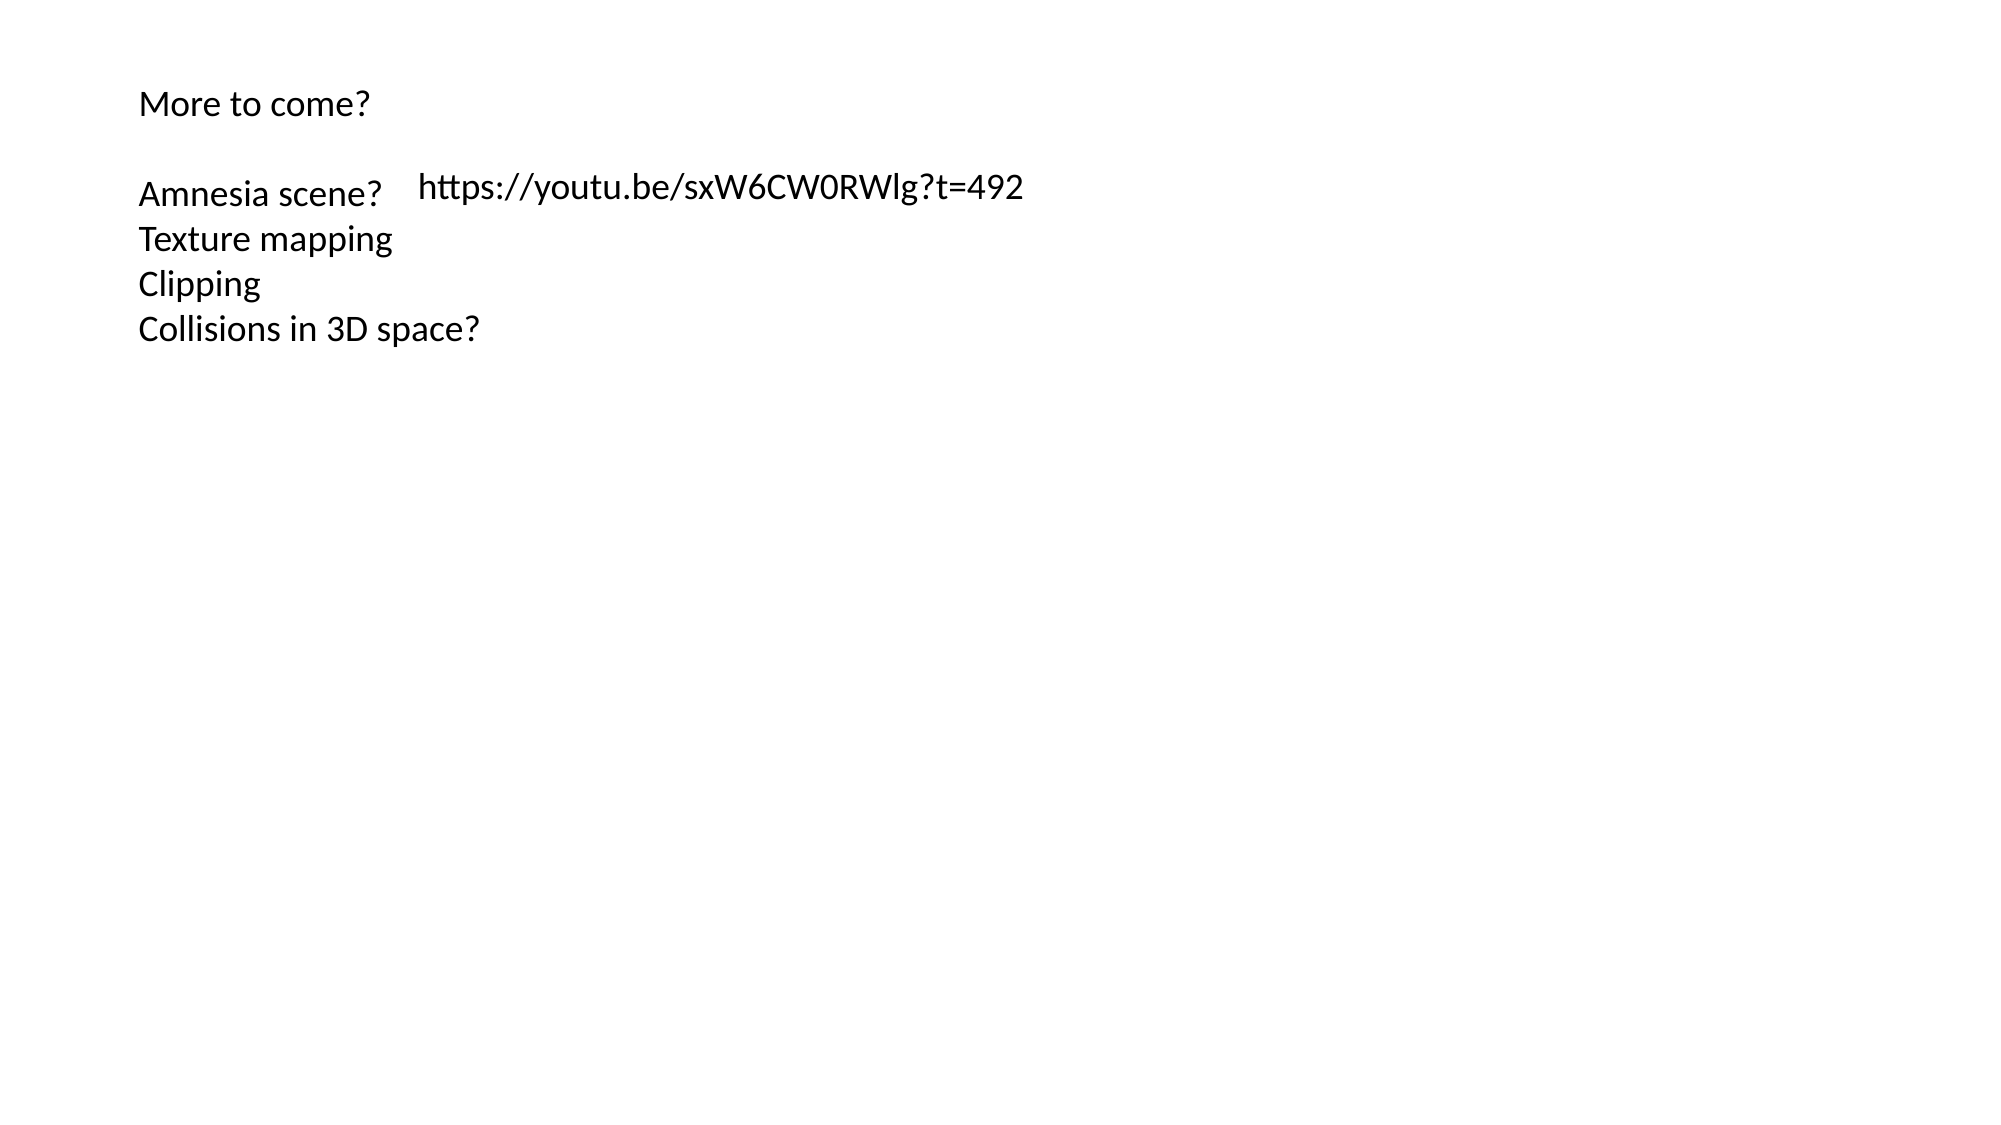

More to come?

Amnesia scene?
Texture mapping
Clipping
Collisions in 3D space?
https://youtu.be/sxW6CW0RWlg?t=492